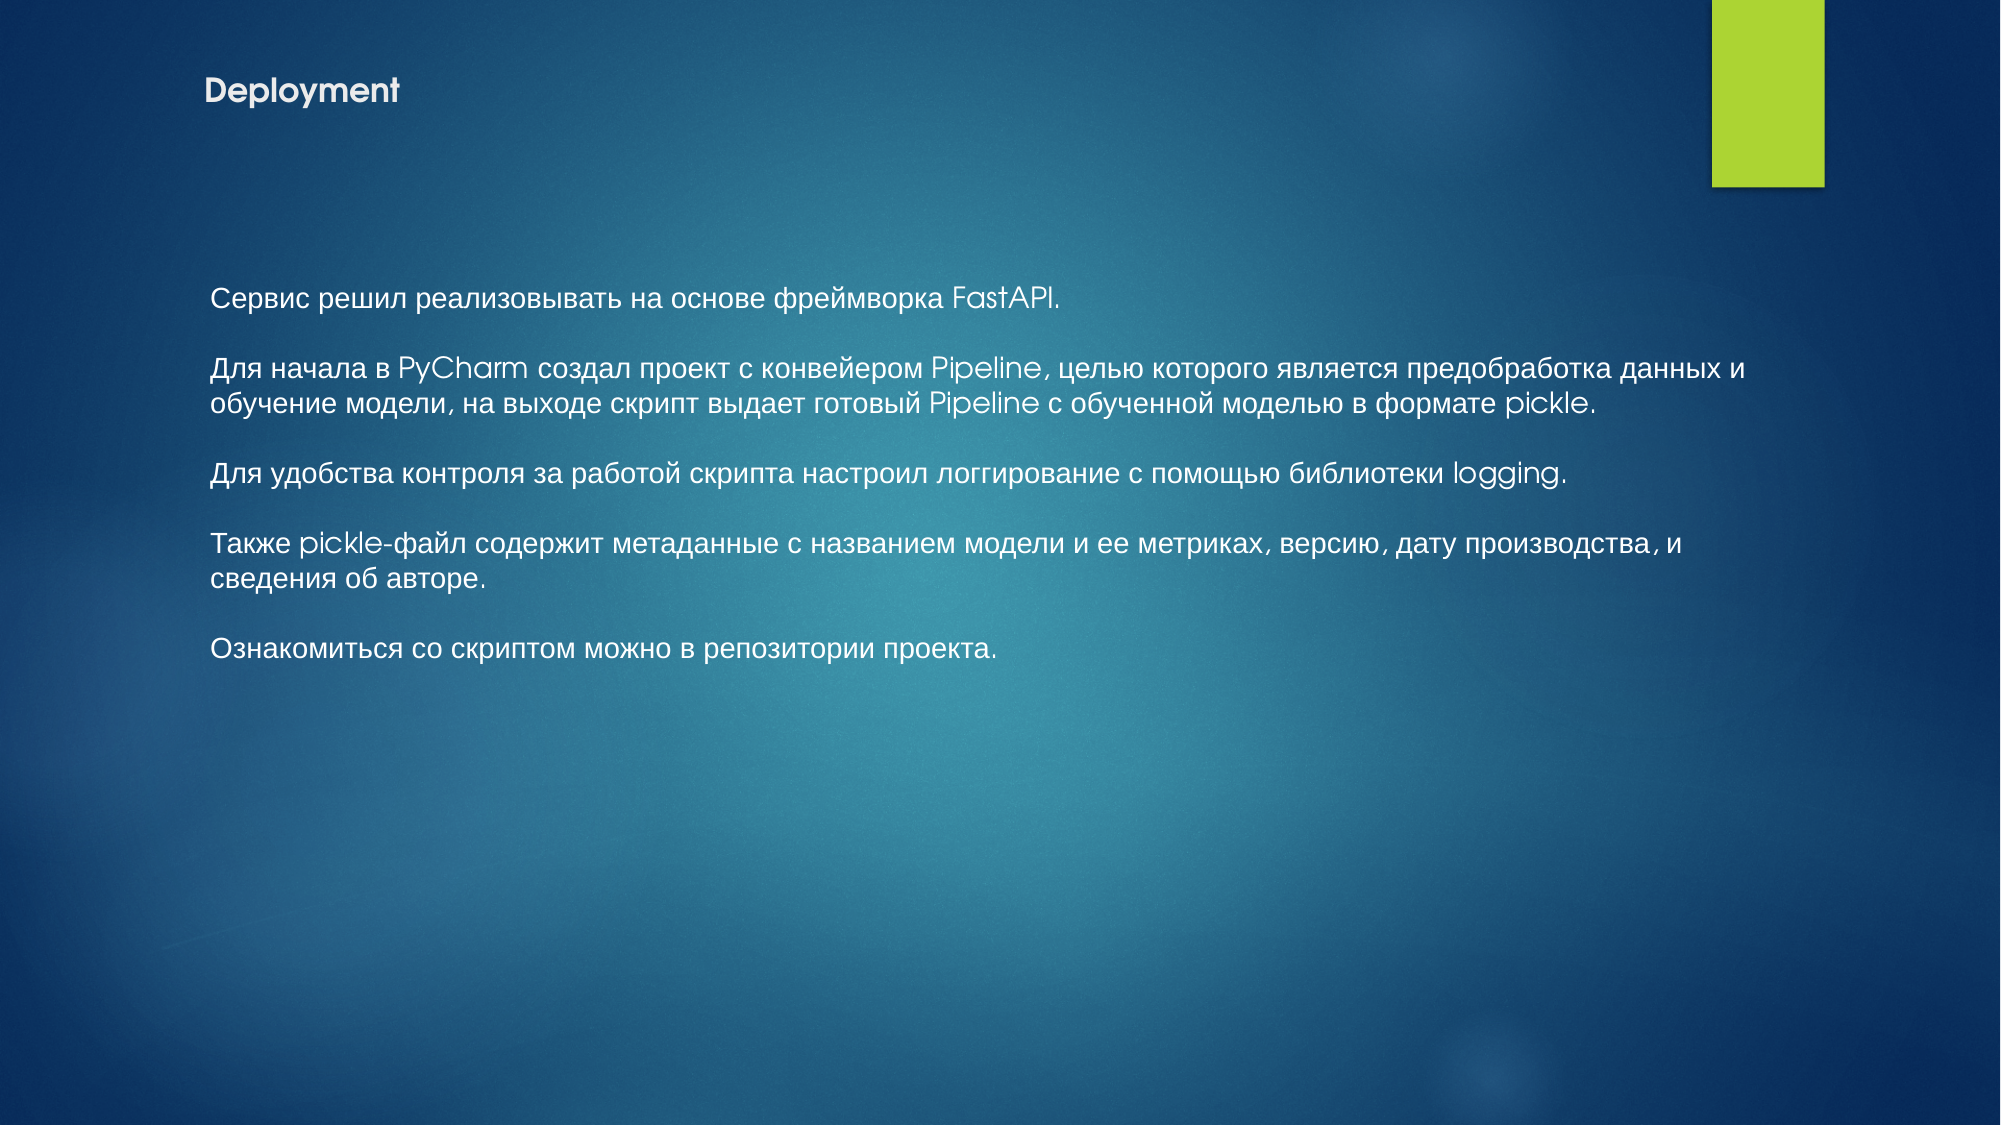

# Deployment
Сервис решил реализовывать на основе фреймворка FastAPI.

Для начала в PyCharm создал проект с конвейером Pipeline, целью которого является предобработка данных и обучение модели, на выходе скрипт выдает готовый Pipeline с обученной моделью в формате pickle.

Для удобства контроля за работой скрипта настроил логгирование с помощью библиотеки logging.

Также pickle-файл содержит метаданные с названием модели и ее метриках, версию, дату производства, и сведения об авторе.

Ознакомиться со скриптом можно в репозитории проекта.